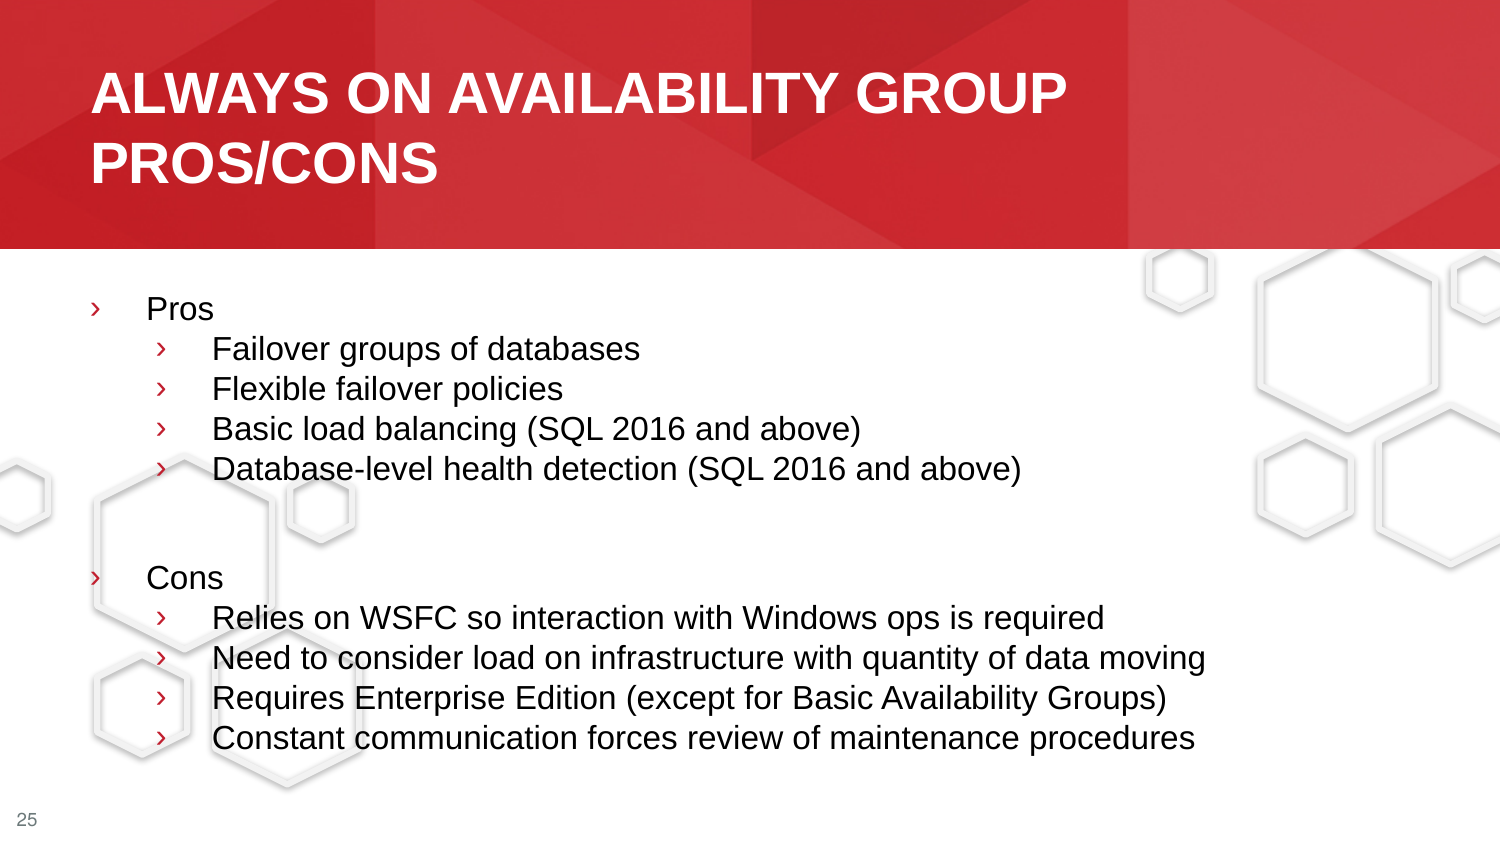

# Always on availability group pros/cons
Pros
Failover groups of databases
Flexible failover policies
Basic load balancing (SQL 2016 and above)
Database-level health detection (SQL 2016 and above)

Cons
Relies on WSFC so interaction with Windows ops is required
Need to consider load on infrastructure with quantity of data moving
Requires Enterprise Edition (except for Basic Availability Groups)
Constant communication forces review of maintenance procedures
25